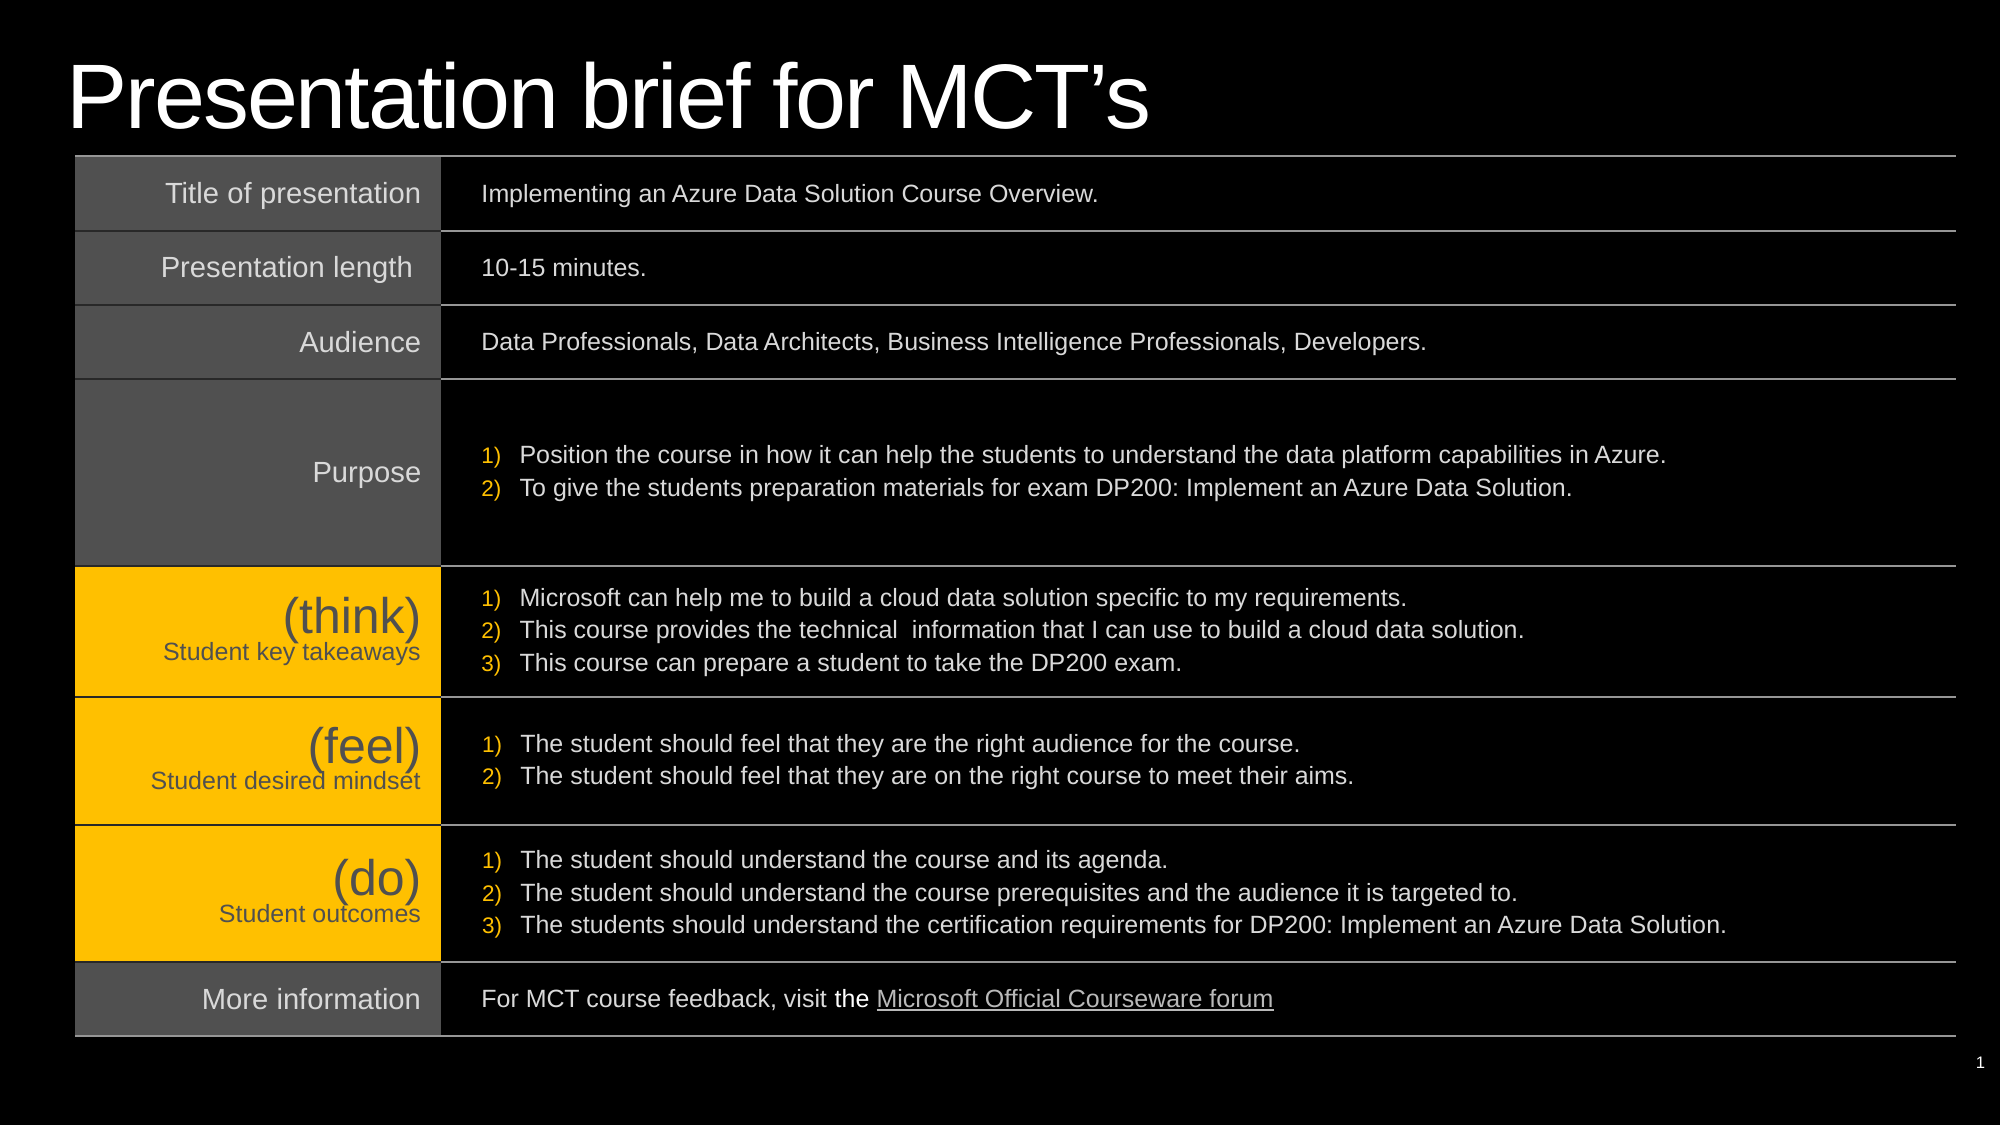

# Presentation brief for MCT’s
| Title of presentation | Implementing an Azure Data Solution Course Overview. |
| --- | --- |
| Presentation length | 10-15 minutes. |
| Audience | Data Professionals, Data Architects, Business Intelligence Professionals, Developers. |
| Purpose | Position the course in how it can help the students to understand the data platform capabilities in Azure. To give the students preparation materials for exam DP200: Implement an Azure Data Solution. |
| (think) Student key takeaways | Microsoft can help me to build a cloud data solution specific to my requirements. This course provides the technical information that I can use to build a cloud data solution. This course can prepare a student to take the DP200 exam. |
| (feel) Student desired mindset | The student should feel that they are the right audience for the course. The student should feel that they are on the right course to meet their aims. |
| (do) Student outcomes | The student should understand the course and its agenda. The student should understand the course prerequisites and the audience it is targeted to. The students should understand the certification requirements for DP200: Implement an Azure Data Solution. |
| More information | For MCT course feedback, visit the Microsoft Official Courseware forum |
1